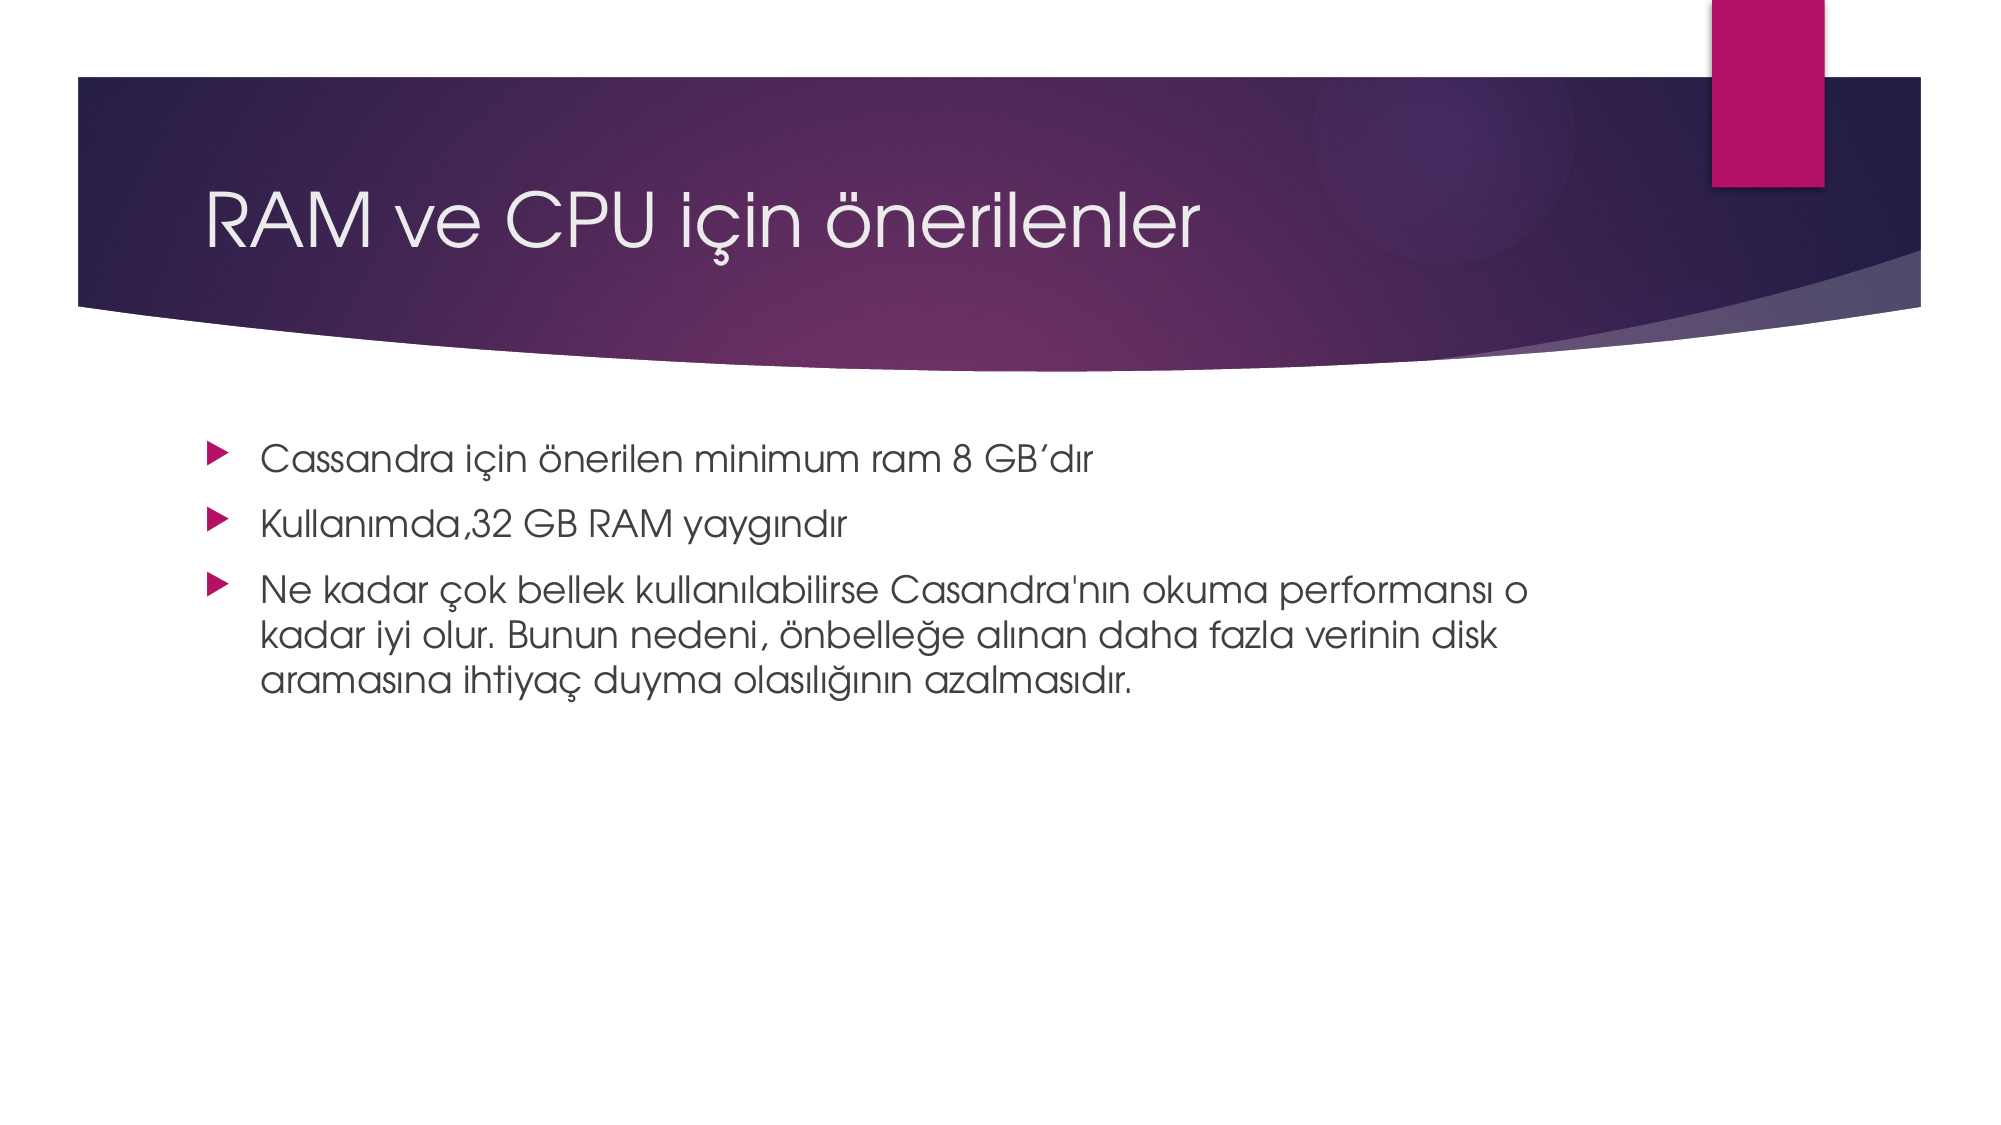

# RAM ve CPU için önerilenler
Cassandra için önerilen minimum ram 8 GB’dır
Kullanımda,32 GB RAM yaygındır
Ne kadar çok bellek kullanılabilirse Casandra'nın okuma performansı o kadar iyi olur. Bunun nedeni, önbelleğe alınan daha fazla verinin disk aramasına ihtiyaç duyma olasılığının azalmasıdır.